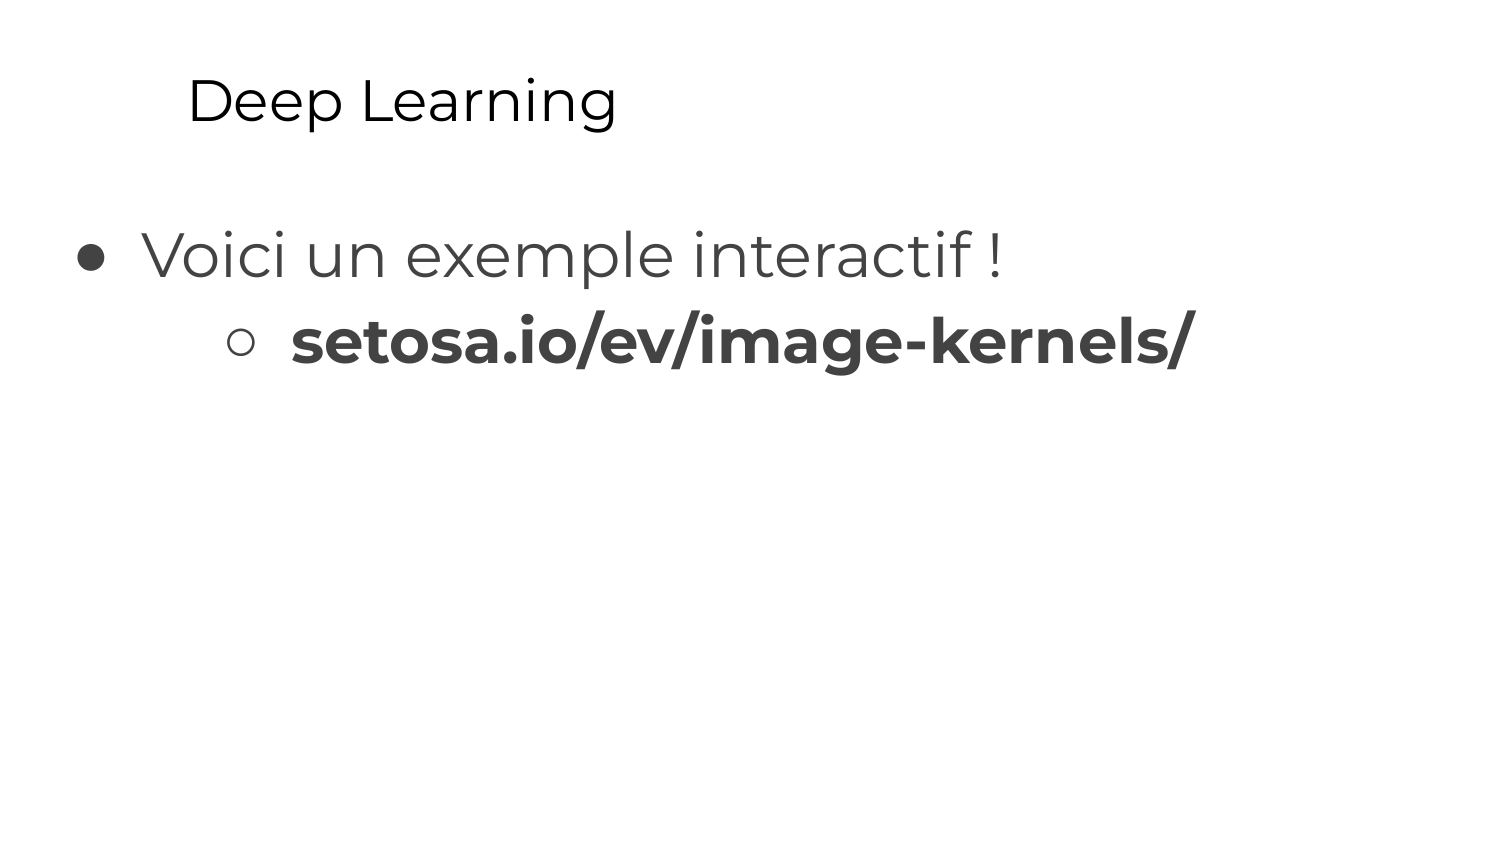

# Deep Learning
Voici un exemple interactif !
setosa.io/ev/image-kernels/